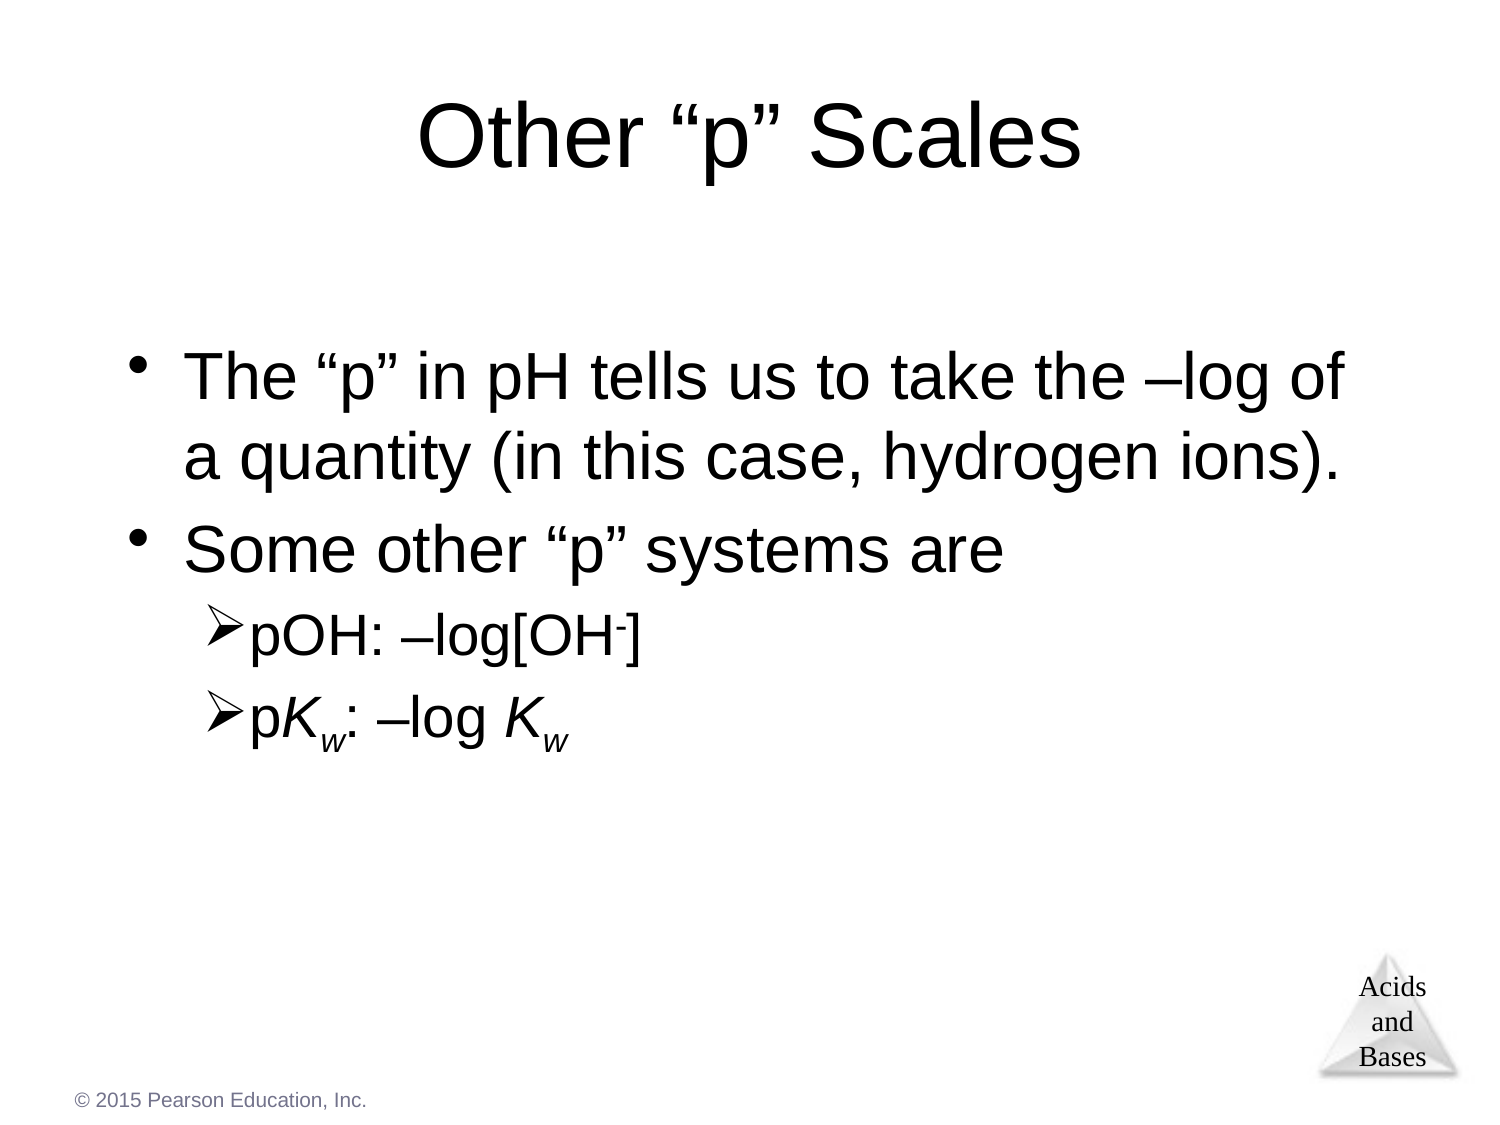

# Other “p” Scales
The “p” in pH tells us to take the –log of a quantity (in this case, hydrogen ions).
Some other “p” systems are
pOH: –log[OH−]
pKw: –log Kw